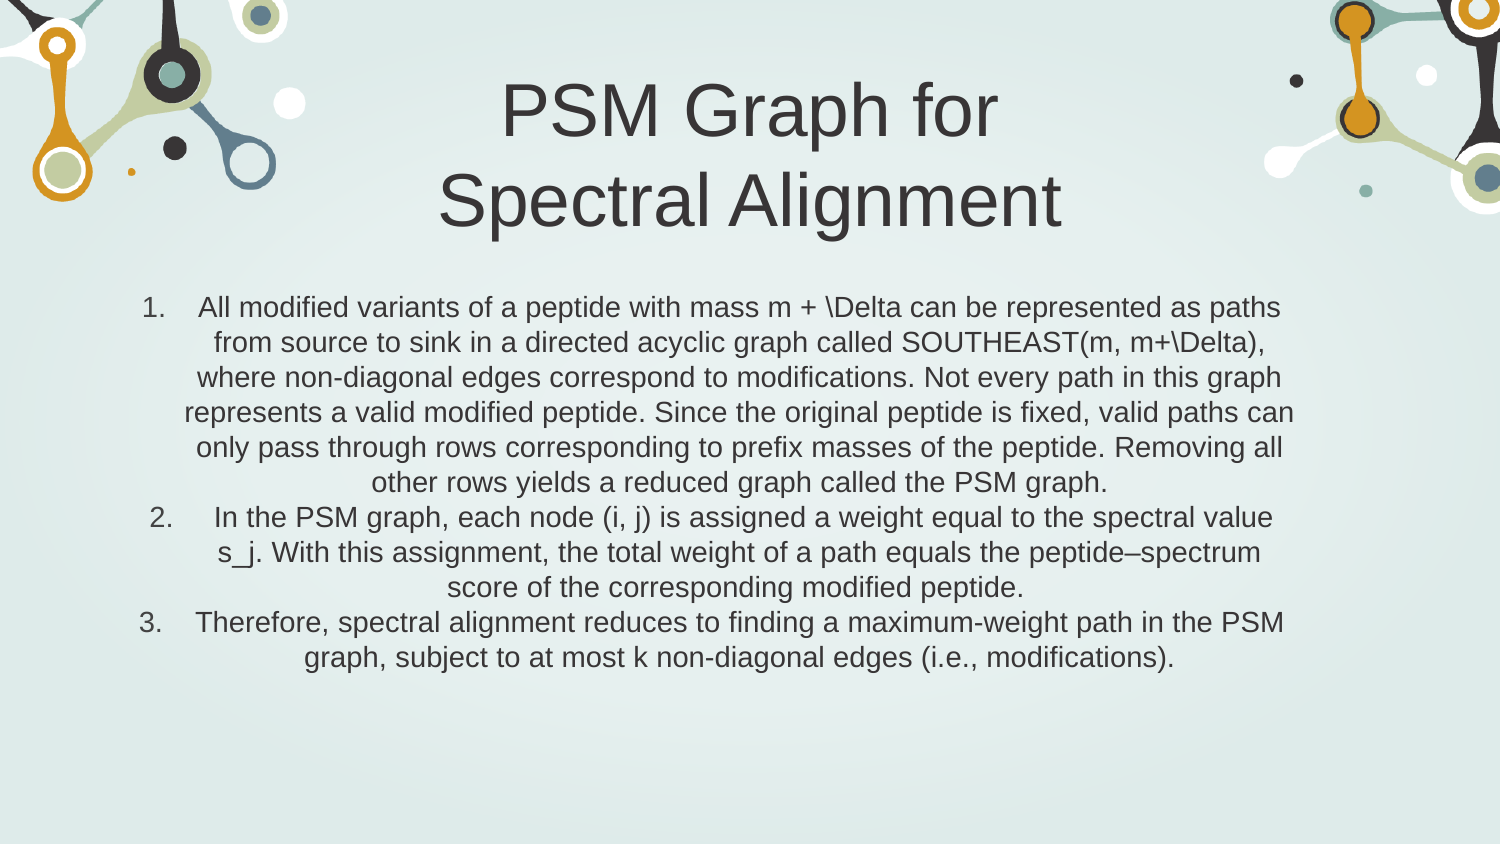

# PSM Graph for Spectral Alignment
All modified variants of a peptide with mass m + \Delta can be represented as paths from source to sink in a directed acyclic graph called SOUTHEAST(m, m+\Delta), where non-diagonal edges correspond to modifications. Not every path in this graph represents a valid modified peptide. Since the original peptide is fixed, valid paths can only pass through rows corresponding to prefix masses of the peptide. Removing all other rows yields a reduced graph called the PSM graph.
 In the PSM graph, each node (i, j) is assigned a weight equal to the spectral value s_j. With this assignment, the total weight of a path equals the peptide–spectrum score of the corresponding modified peptide.
Therefore, spectral alignment reduces to finding a maximum-weight path in the PSM graph, subject to at most k non-diagonal edges (i.e., modifications).